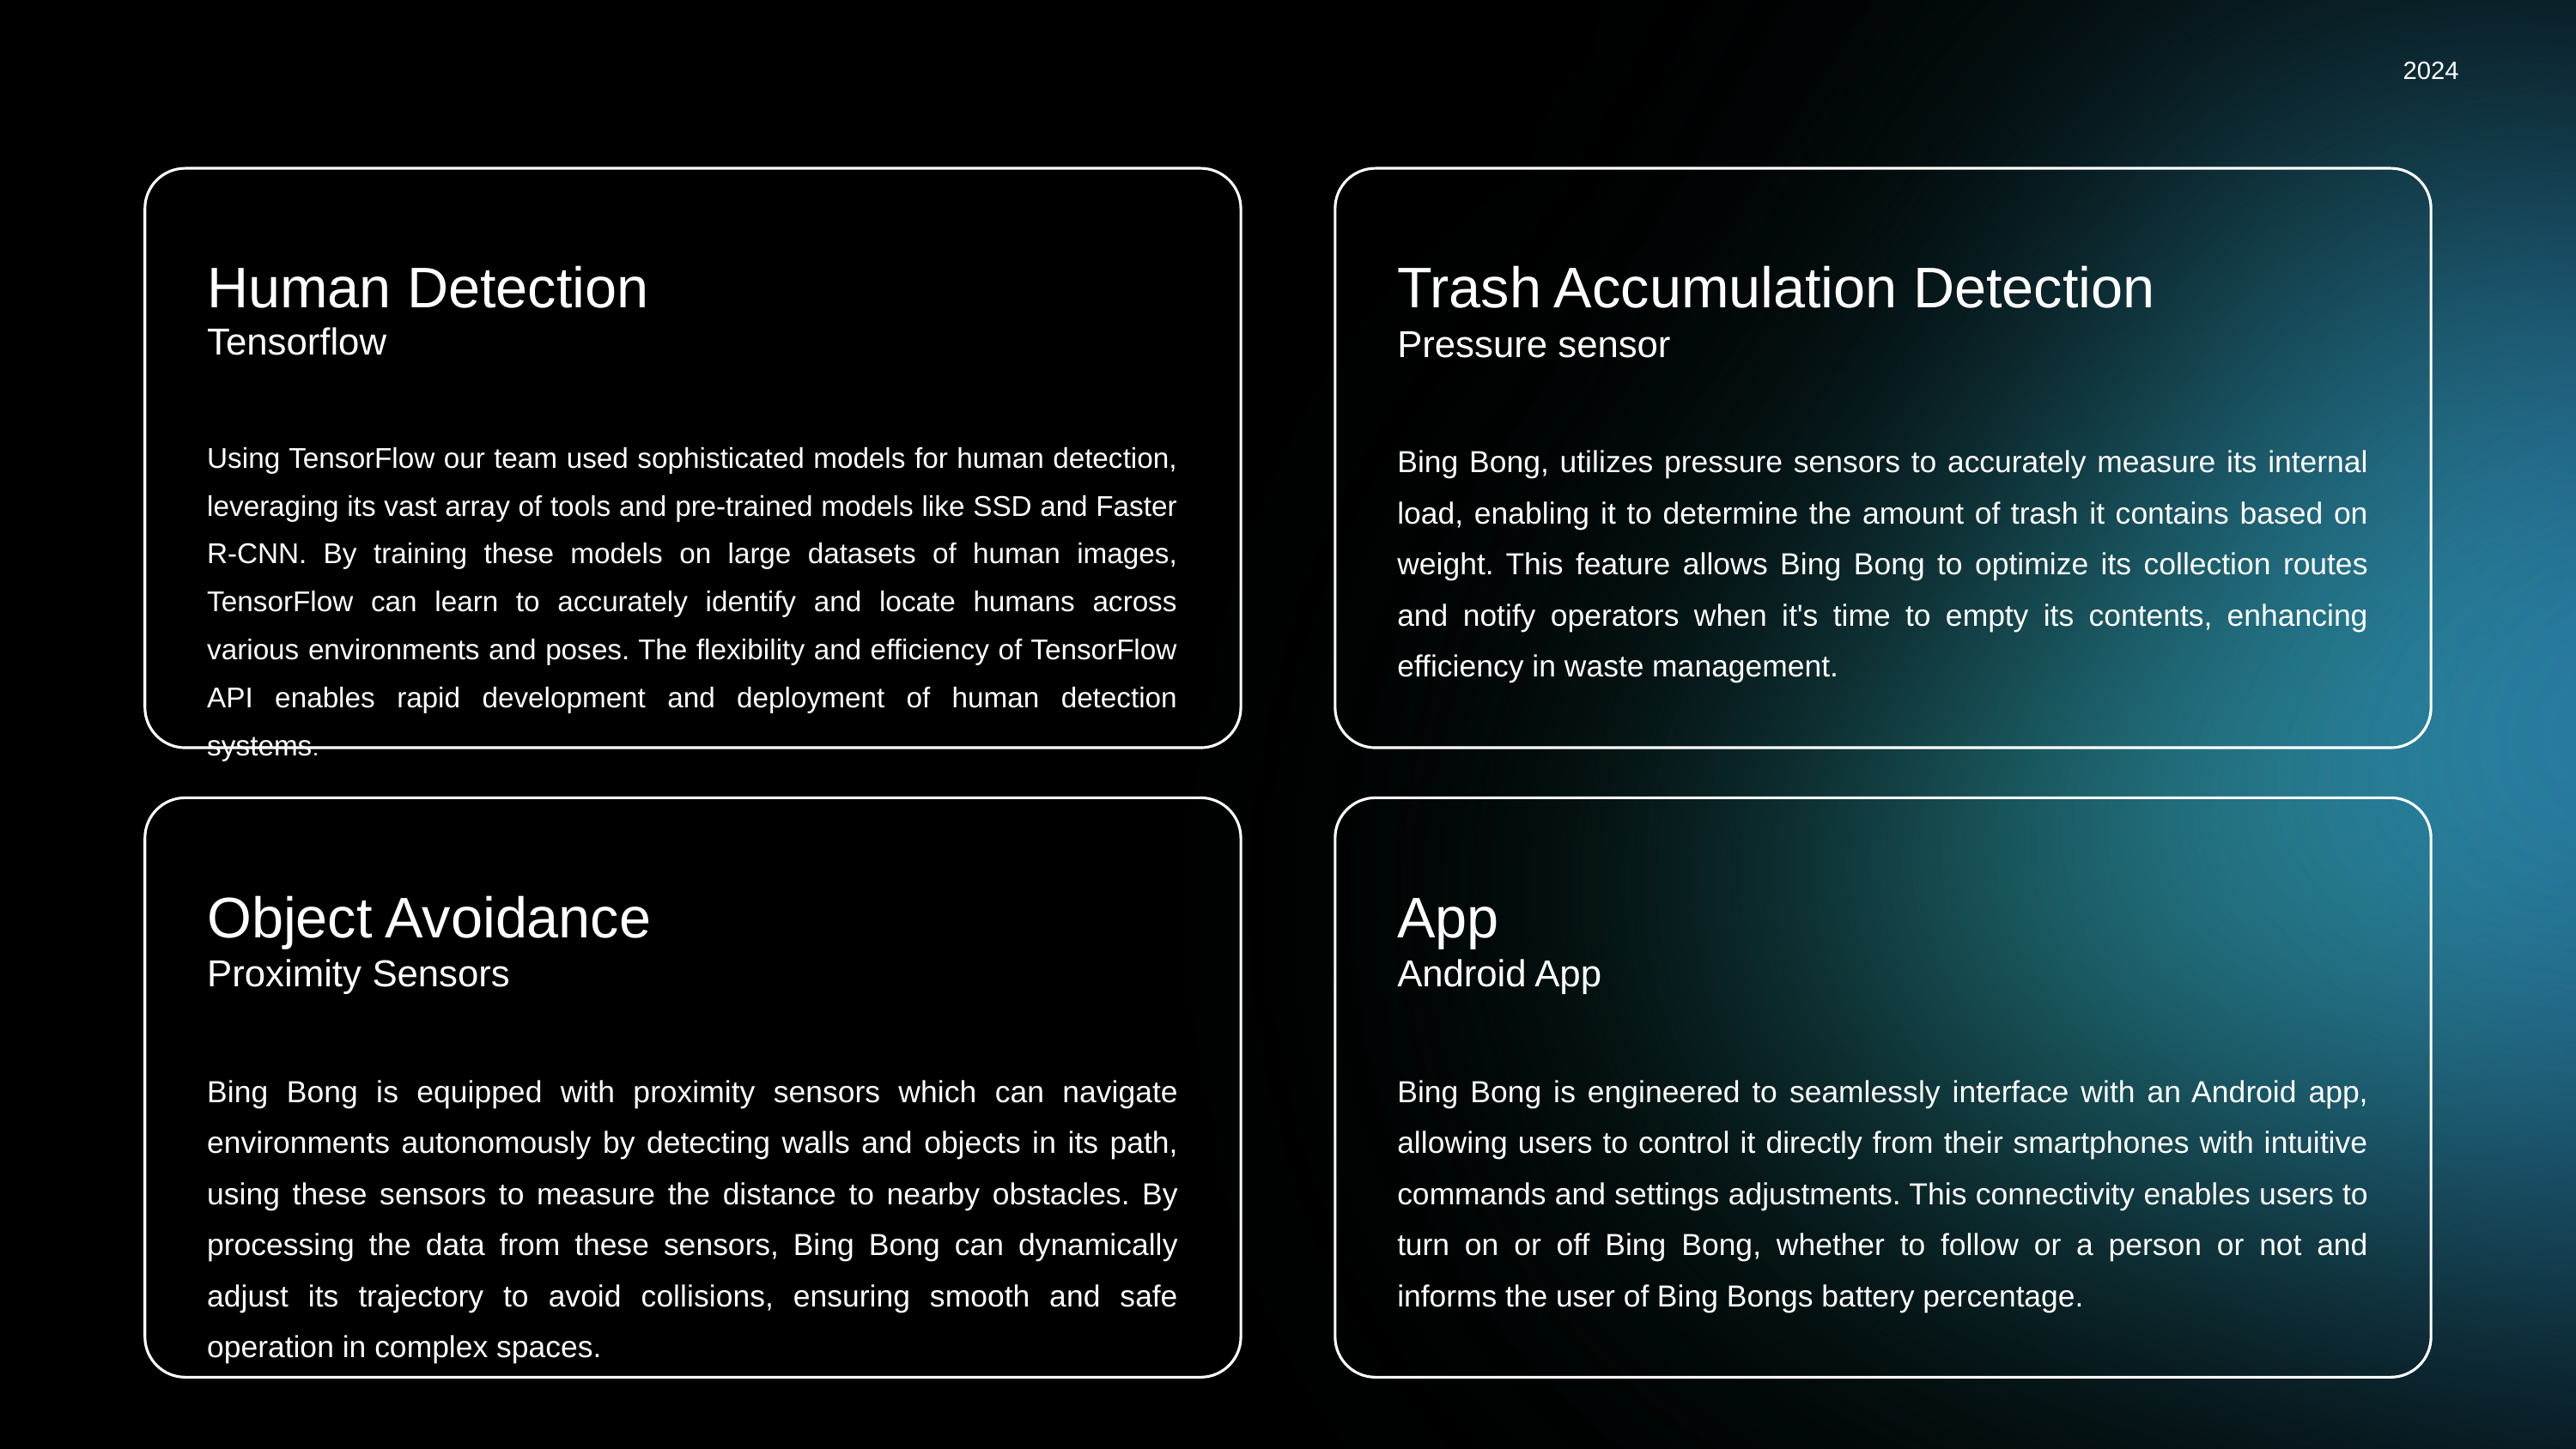

2024

Human Detection
Trash Accumulation Detection
Tensorflow

Using TensorFlow our team used sophisticated models for human detection, leveraging its vast array of tools and pre-trained models like SSD and Faster R-CNN. By training these models on large datasets of human images, TensorFlow can learn to accurately identify and locate humans across various environments and poses. The flexibility and efficiency of TensorFlow API enables rapid development and deployment of human detection systems.
Pressure sensor

Bing Bong, utilizes pressure sensors to accurately measure its internal load, enabling it to determine the amount of trash it contains based on weight. This feature allows Bing Bong to optimize its collection routes and notify operators when it's time to empty its contents, enhancing efficiency in waste management.

Object Avoidance
App
Proximity Sensors

Bing Bong is equipped with proximity sensors which can navigate environments autonomously by detecting walls and objects in its path, using these sensors to measure the distance to nearby obstacles. By processing the data from these sensors, Bing Bong can dynamically adjust its trajectory to avoid collisions, ensuring smooth and safe operation in complex spaces.
Android App

Bing Bong is engineered to seamlessly interface with an Android app, allowing users to control it directly from their smartphones with intuitive commands and settings adjustments. This connectivity enables users to turn on or off Bing Bong, whether to follow or a person or not and informs the user of Bing Bongs battery percentage.